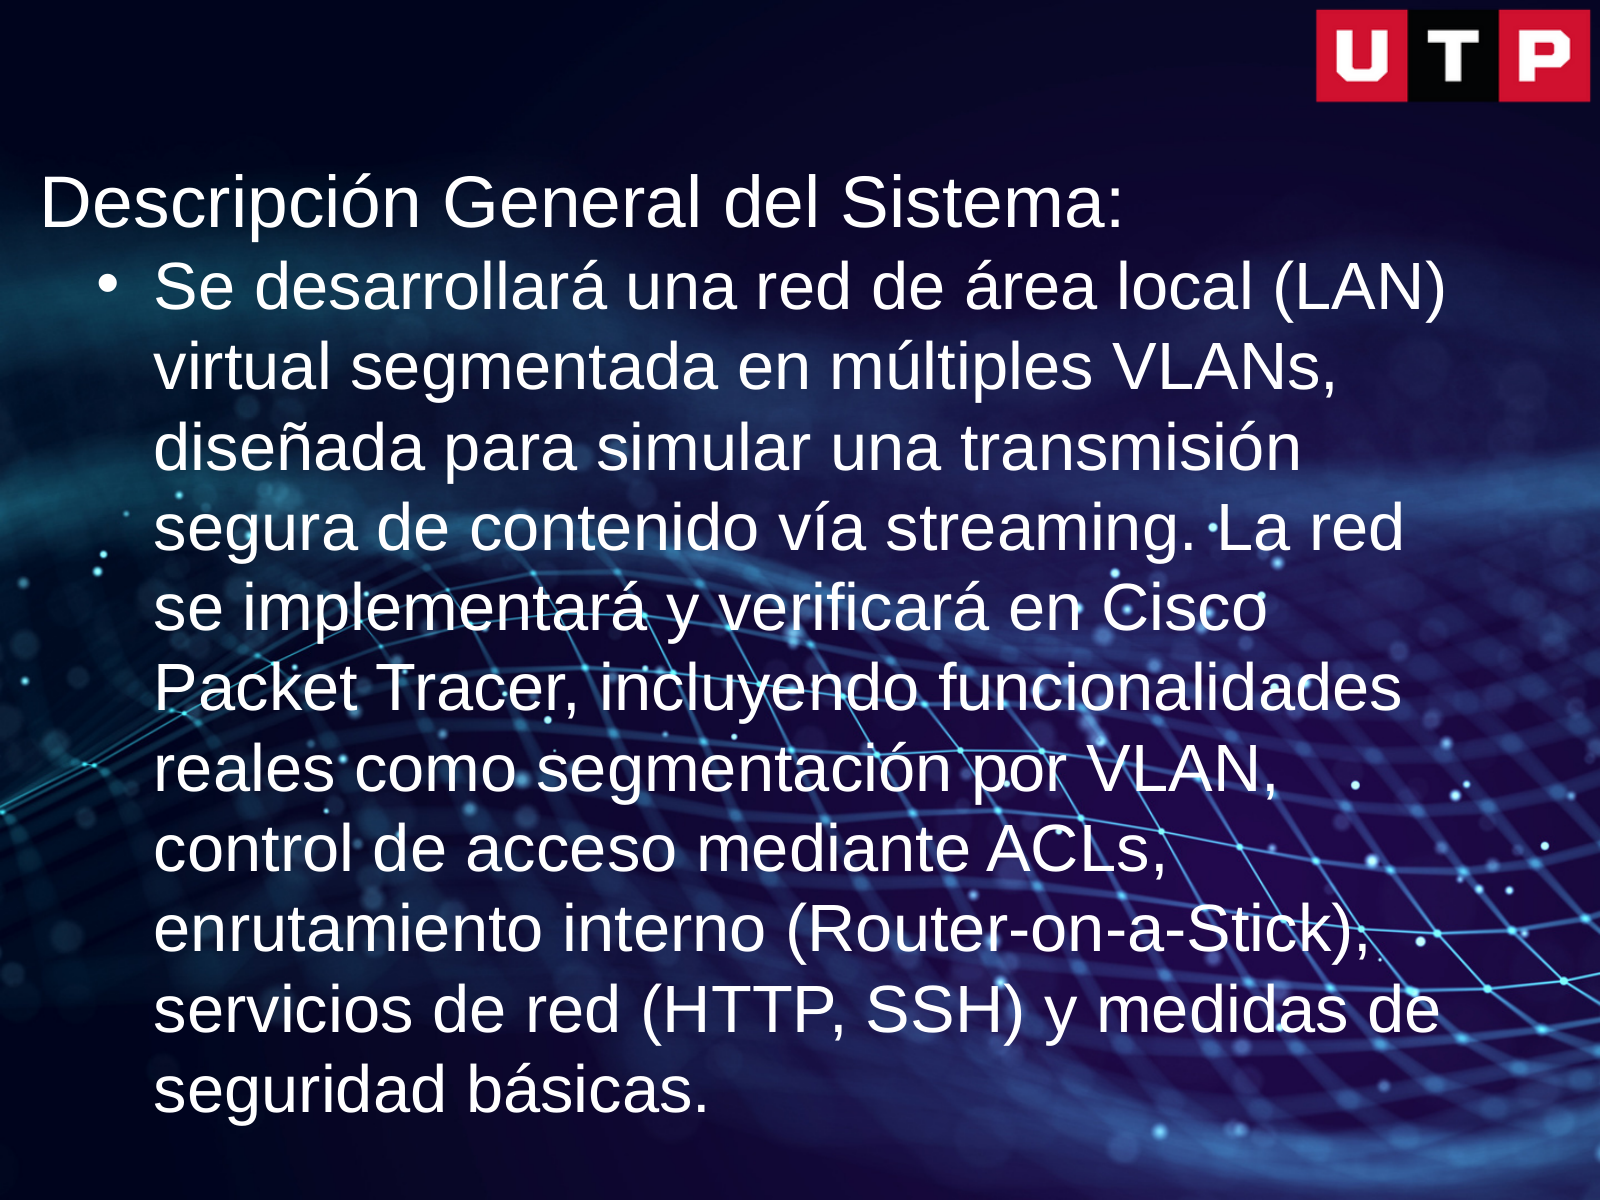

Descripción General del Sistema:
Se desarrollará una red de área local (LAN) virtual segmentada en múltiples VLANs, diseñada para simular una transmisión segura de contenido vía streaming. La red se implementará y verificará en Cisco Packet Tracer, incluyendo funcionalidades reales como segmentación por VLAN, control de acceso mediante ACLs, enrutamiento interno (Router-on-a-Stick), servicios de red (HTTP, SSH) y medidas de seguridad básicas.